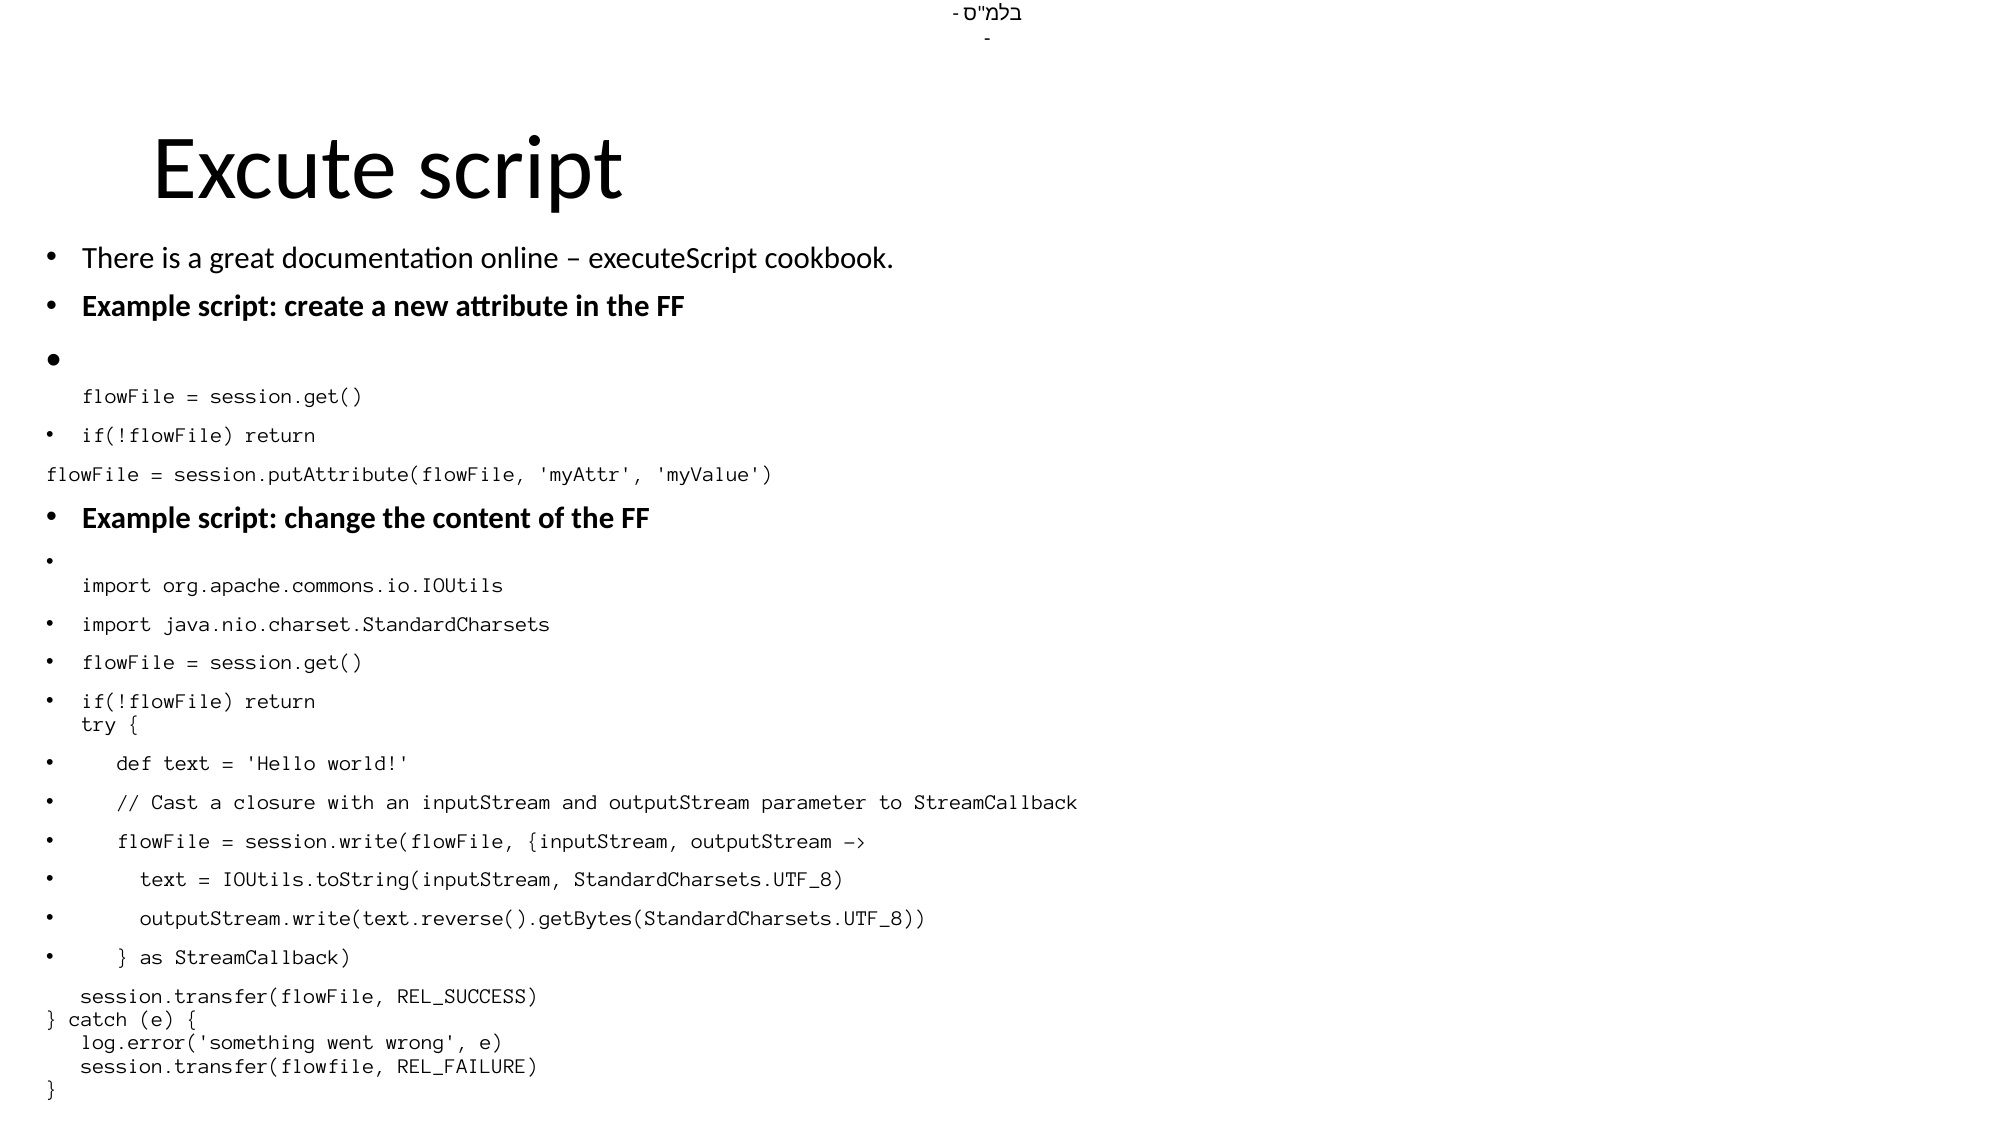

# Excute script
There is a great documentation online – executeScript cookbook.
Example script: create a new attribute in the FF
flowFile = session.get()
if(!flowFile) return
flowFile = session.putAttribute(flowFile, 'myAttr', 'myValue')
Example script: change the content of the FF
import org.apache.commons.io.IOUtils
import java.nio.charset.StandardCharsets
flowFile = session.get()
if(!flowFile) return
try {
   def text = 'Hello world!'
   // Cast a closure with an inputStream and outputStream parameter to StreamCallback
   flowFile = session.write(flowFile, {inputStream, outputStream ->
     text = IOUtils.toString(inputStream, StandardCharsets.UTF_8)
     outputStream.write(text.reverse().getBytes(StandardCharsets.UTF_8))
   } as StreamCallback)
   session.transfer(flowFile, REL_SUCCESS)
} catch (e) {
   log.error('something went wrong', e)
   session.transfer(flowfile, REL_FAILURE)
}